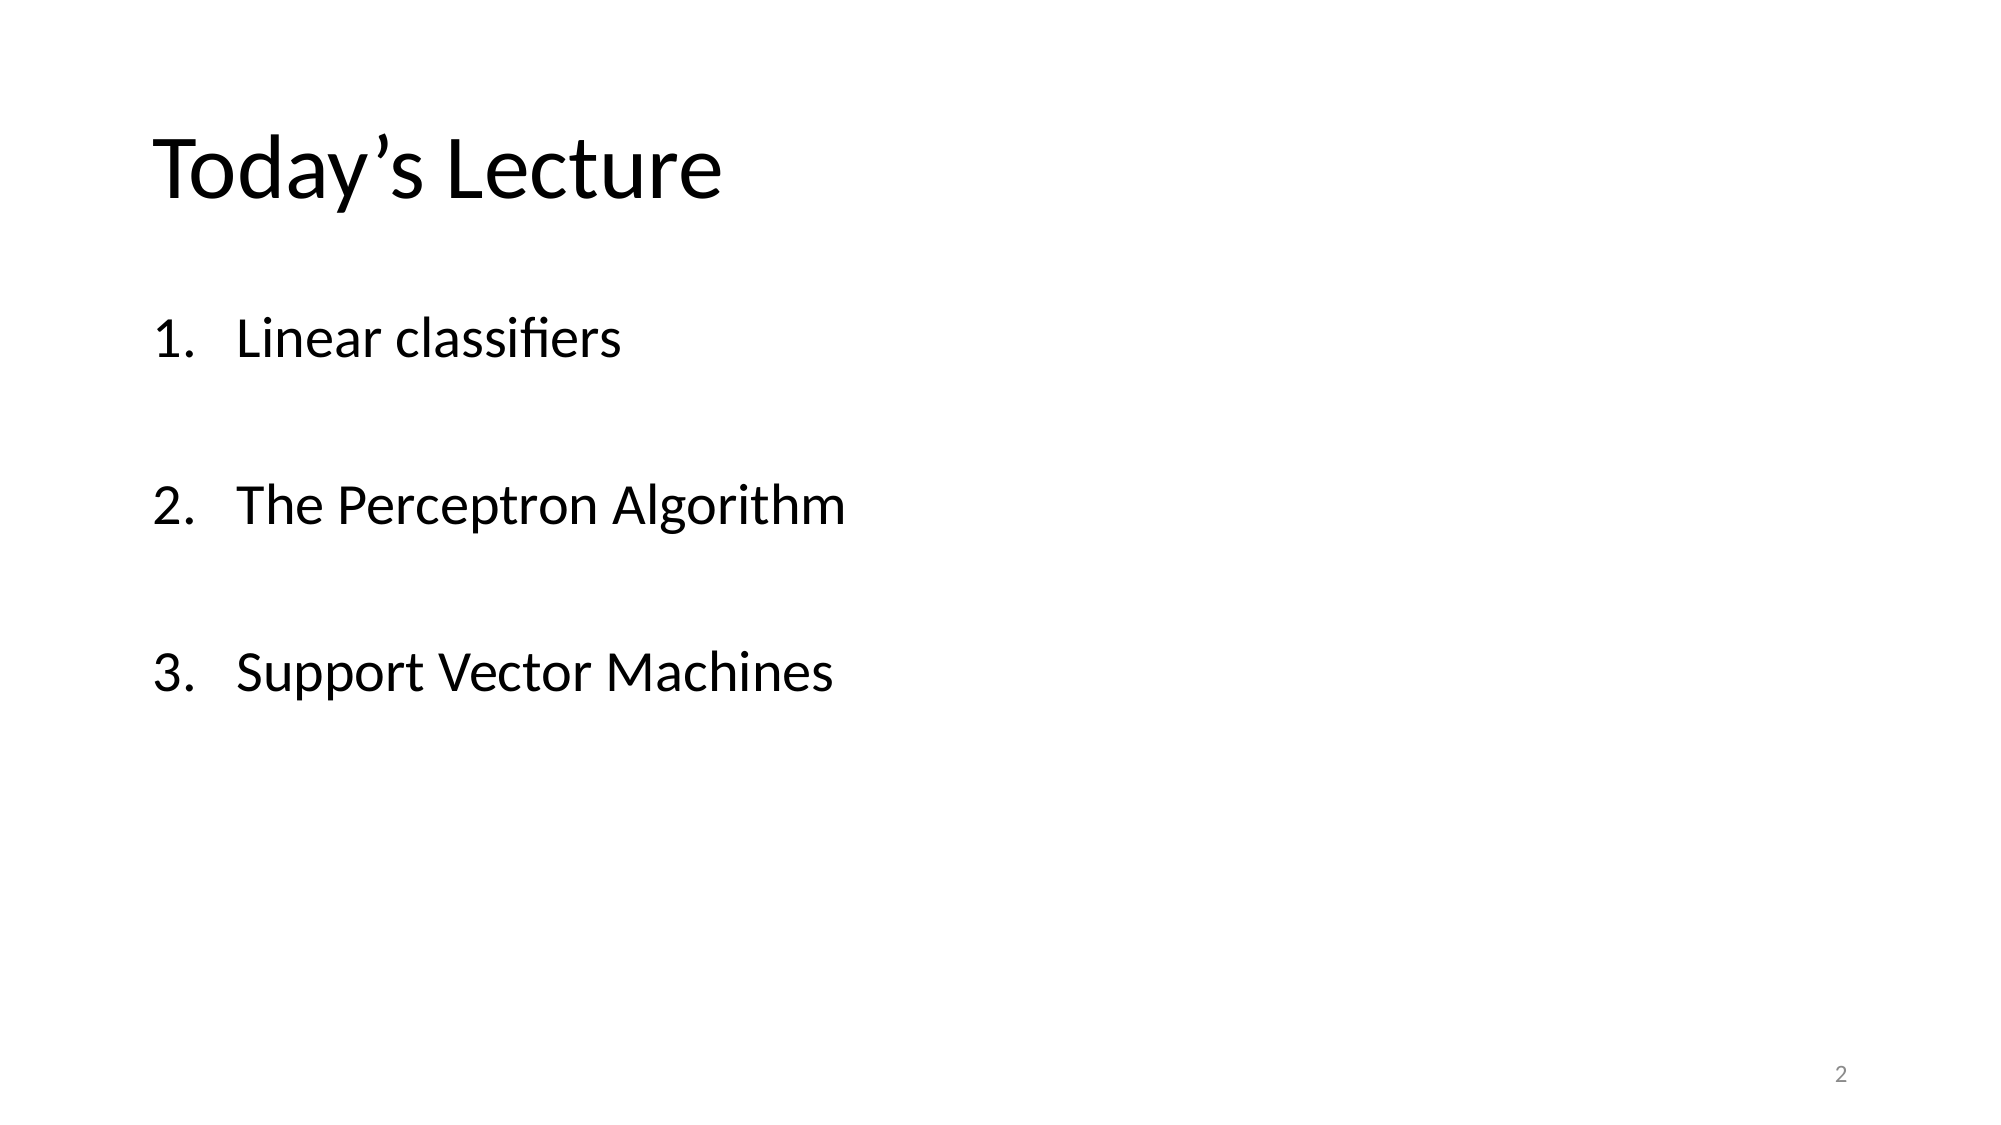

# Today’s Lecture
Linear classifiers

The Perceptron Algorithm

Support Vector Machines
2